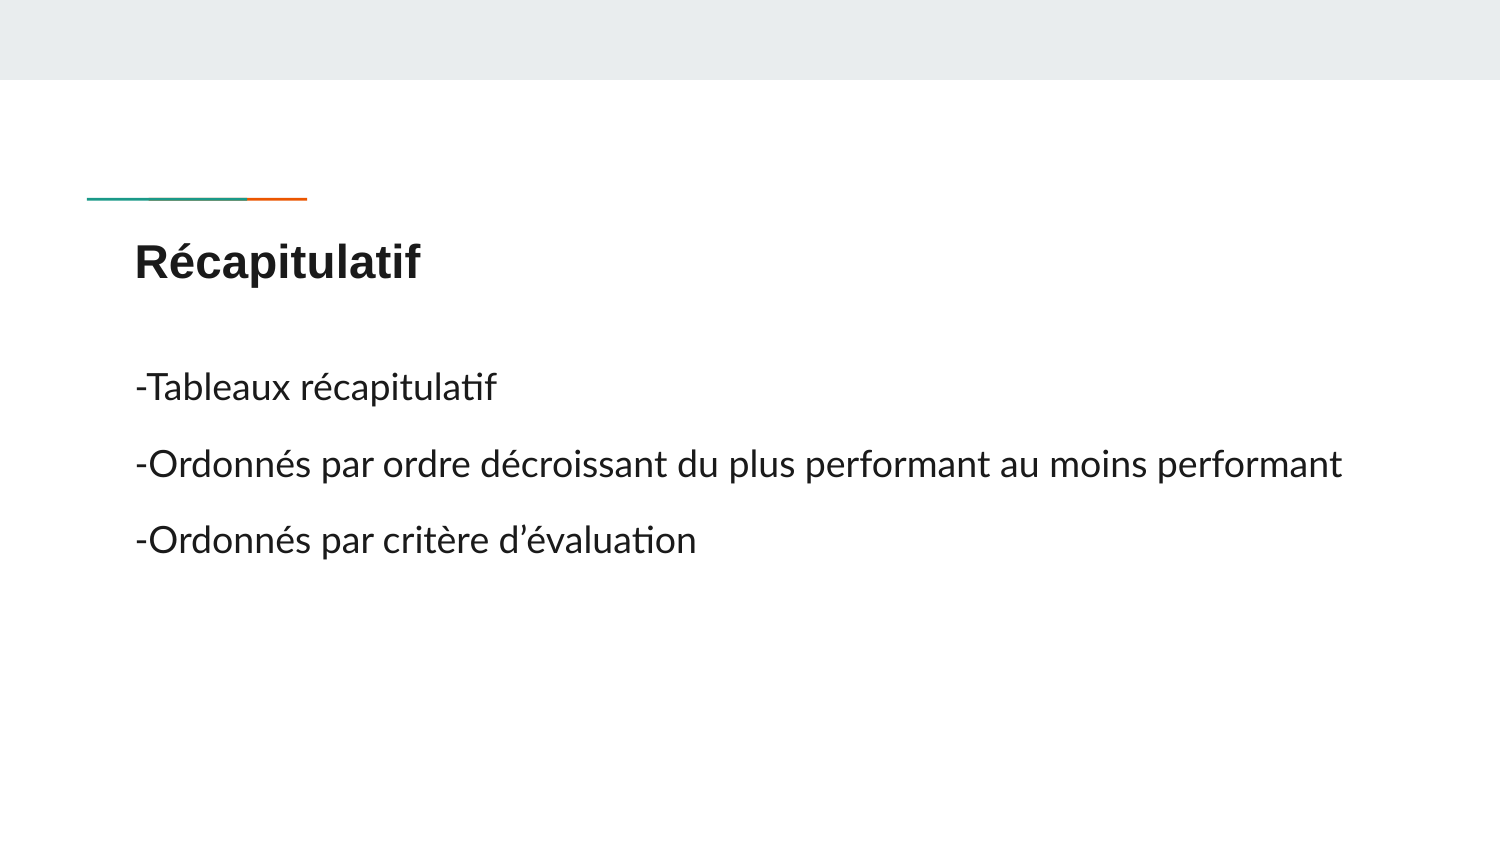

# Récapitulatif
-Tableaux récapitulatif
-Ordonnés par ordre décroissant du plus performant au moins performant
-Ordonnés par critère d’évaluation